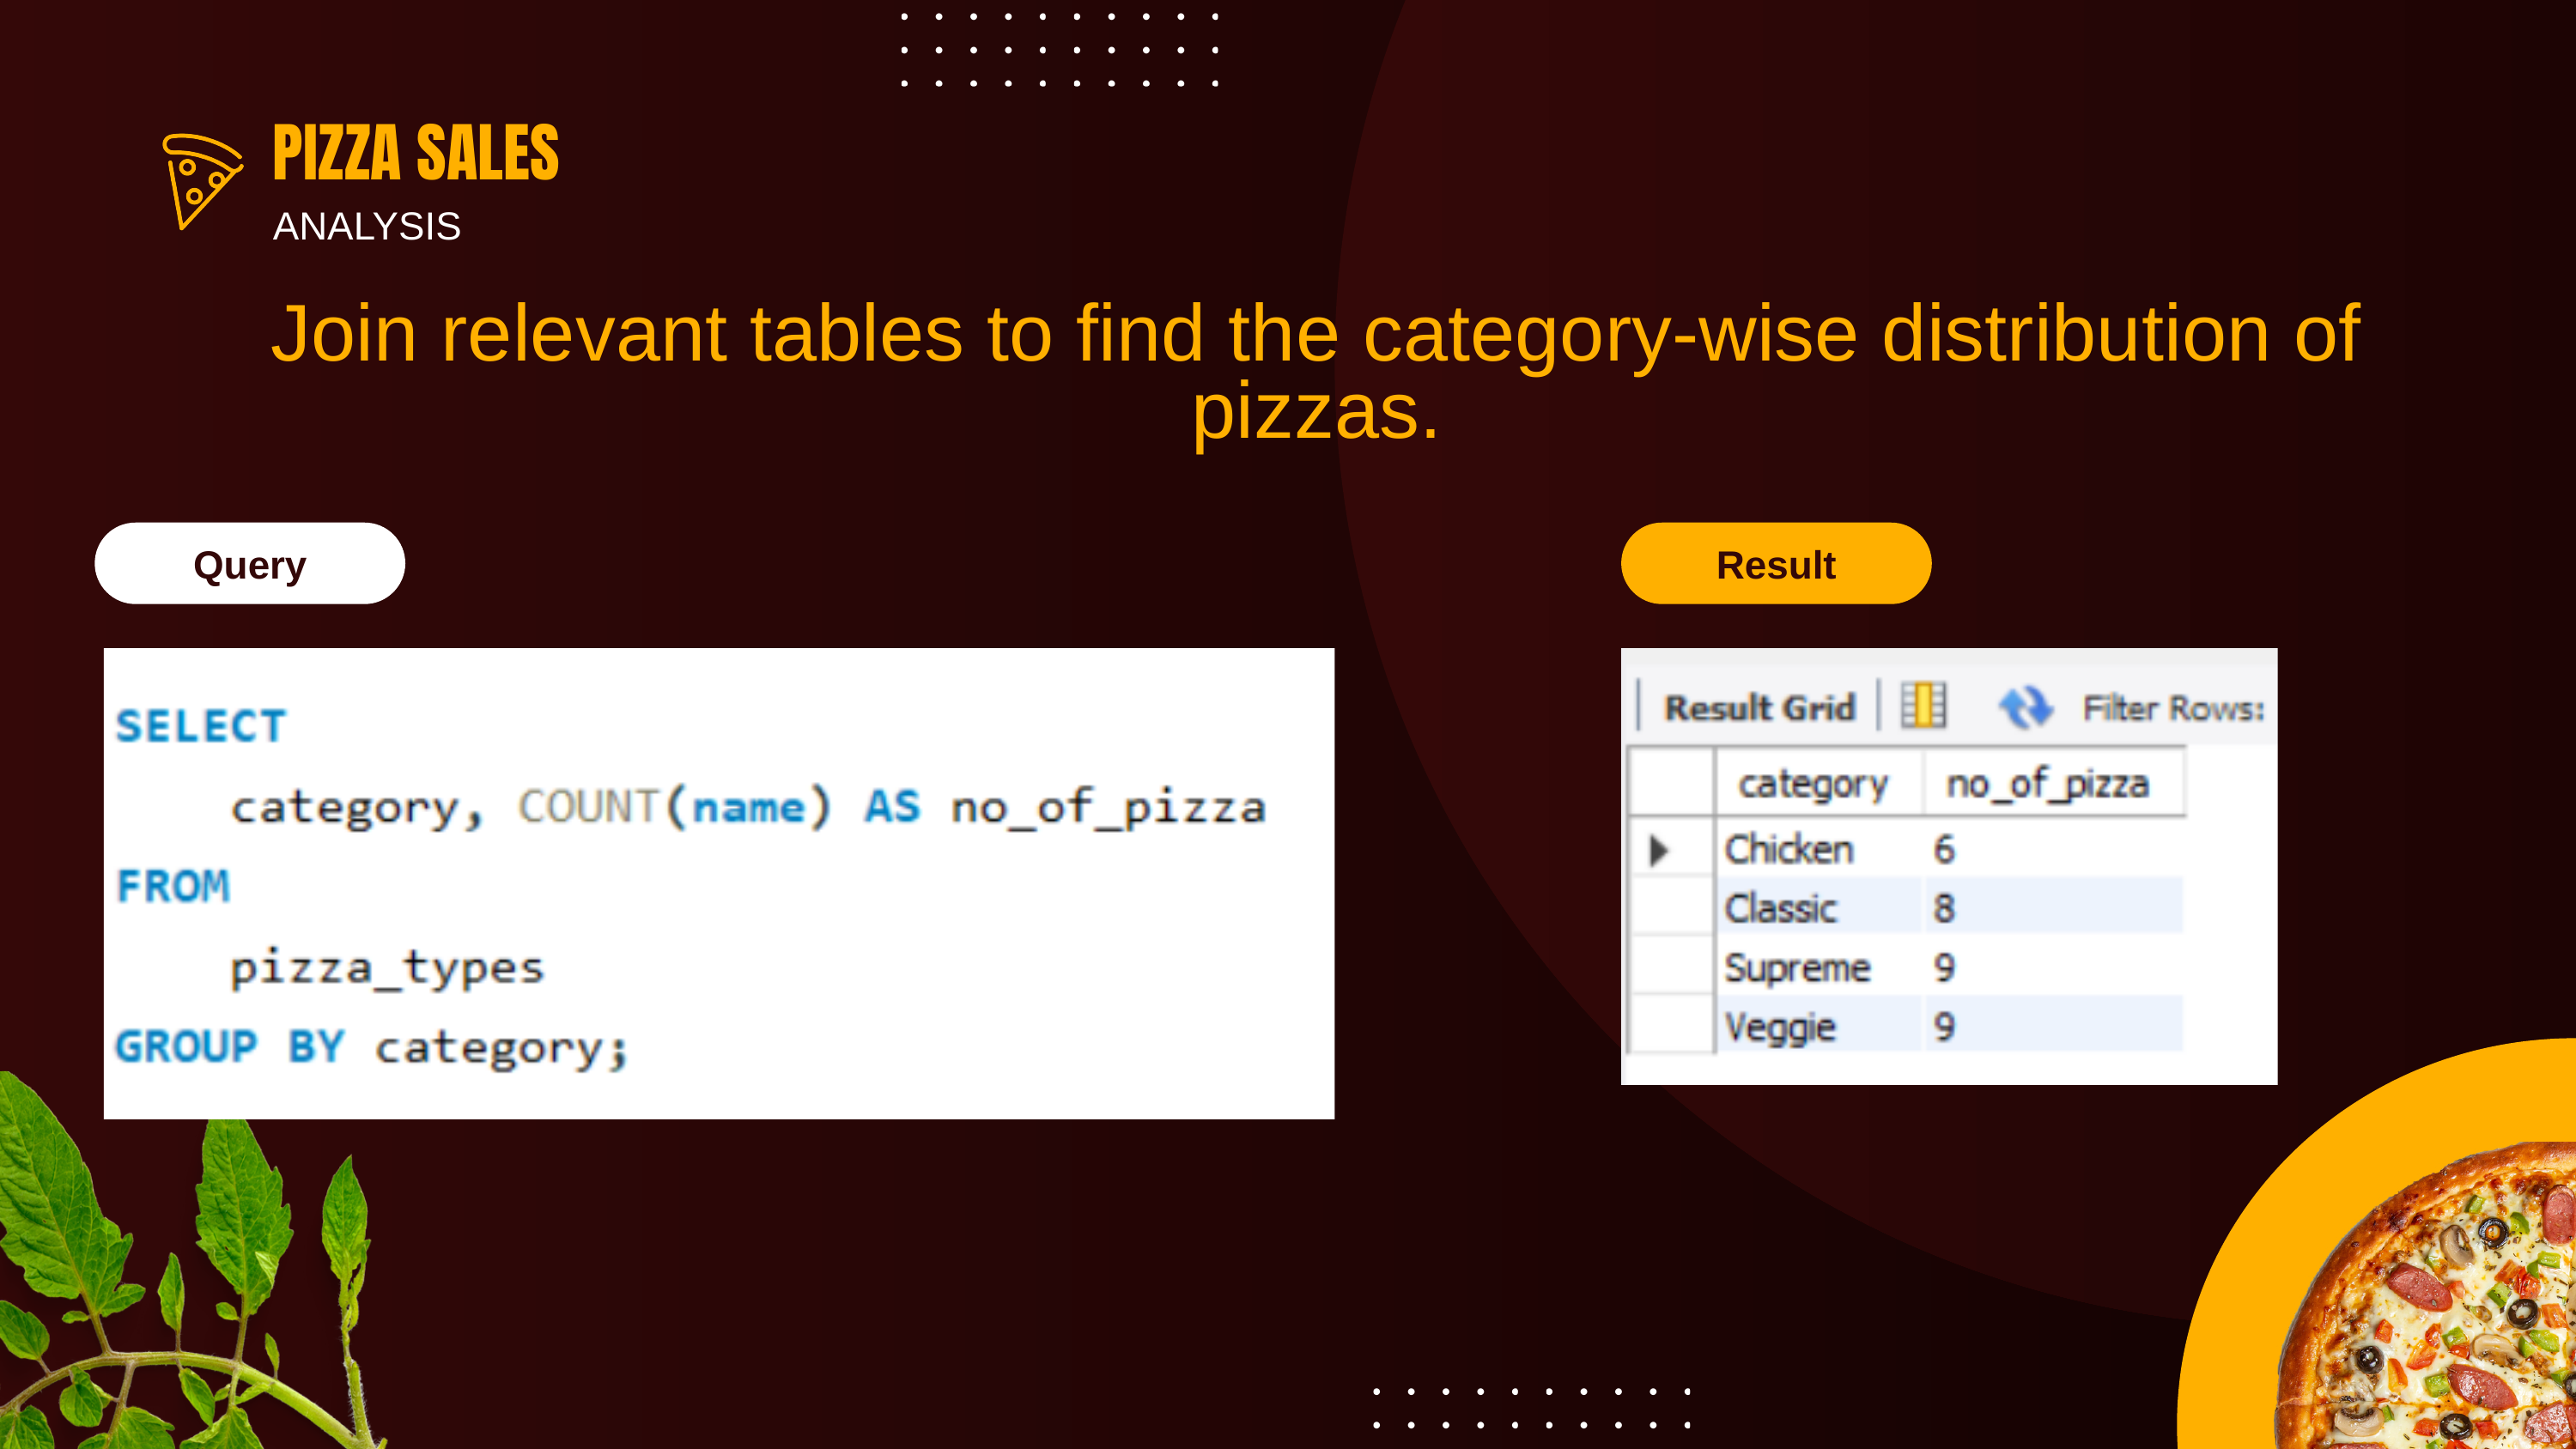

PIZZA SALES

ANALYSIS
Join relevant tables to find the category-wise distribution of pizzas.

Query

Result